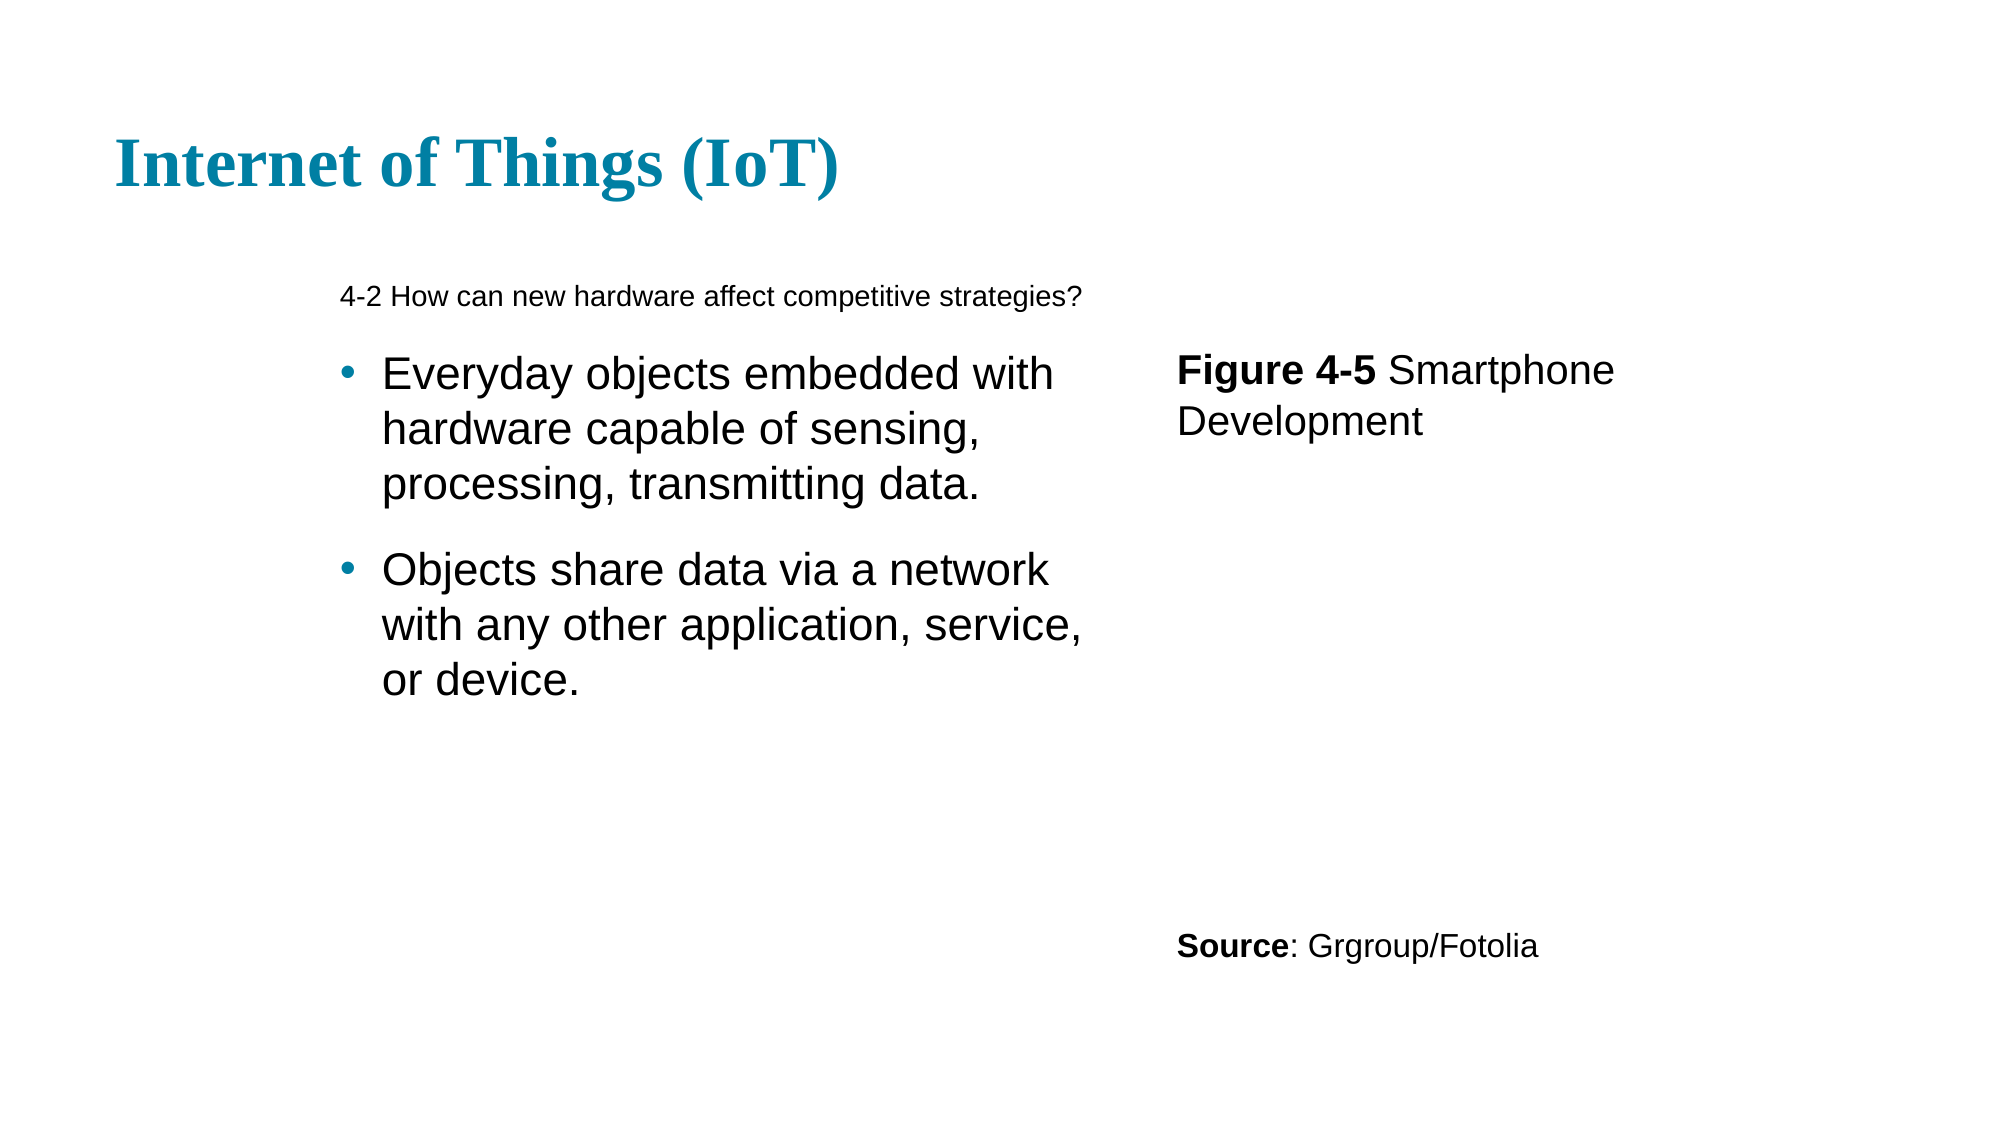

# Internet of Things (I o T)
4-2 How can new hardware affect competitive strategies?
Everyday objects embedded with hardware capable of sensing, processing, transmitting data.
Objects share data via a network with any other application, service, or device.
Figure 4-5 Smartphone Development
Source: Grgroup/Fotolia